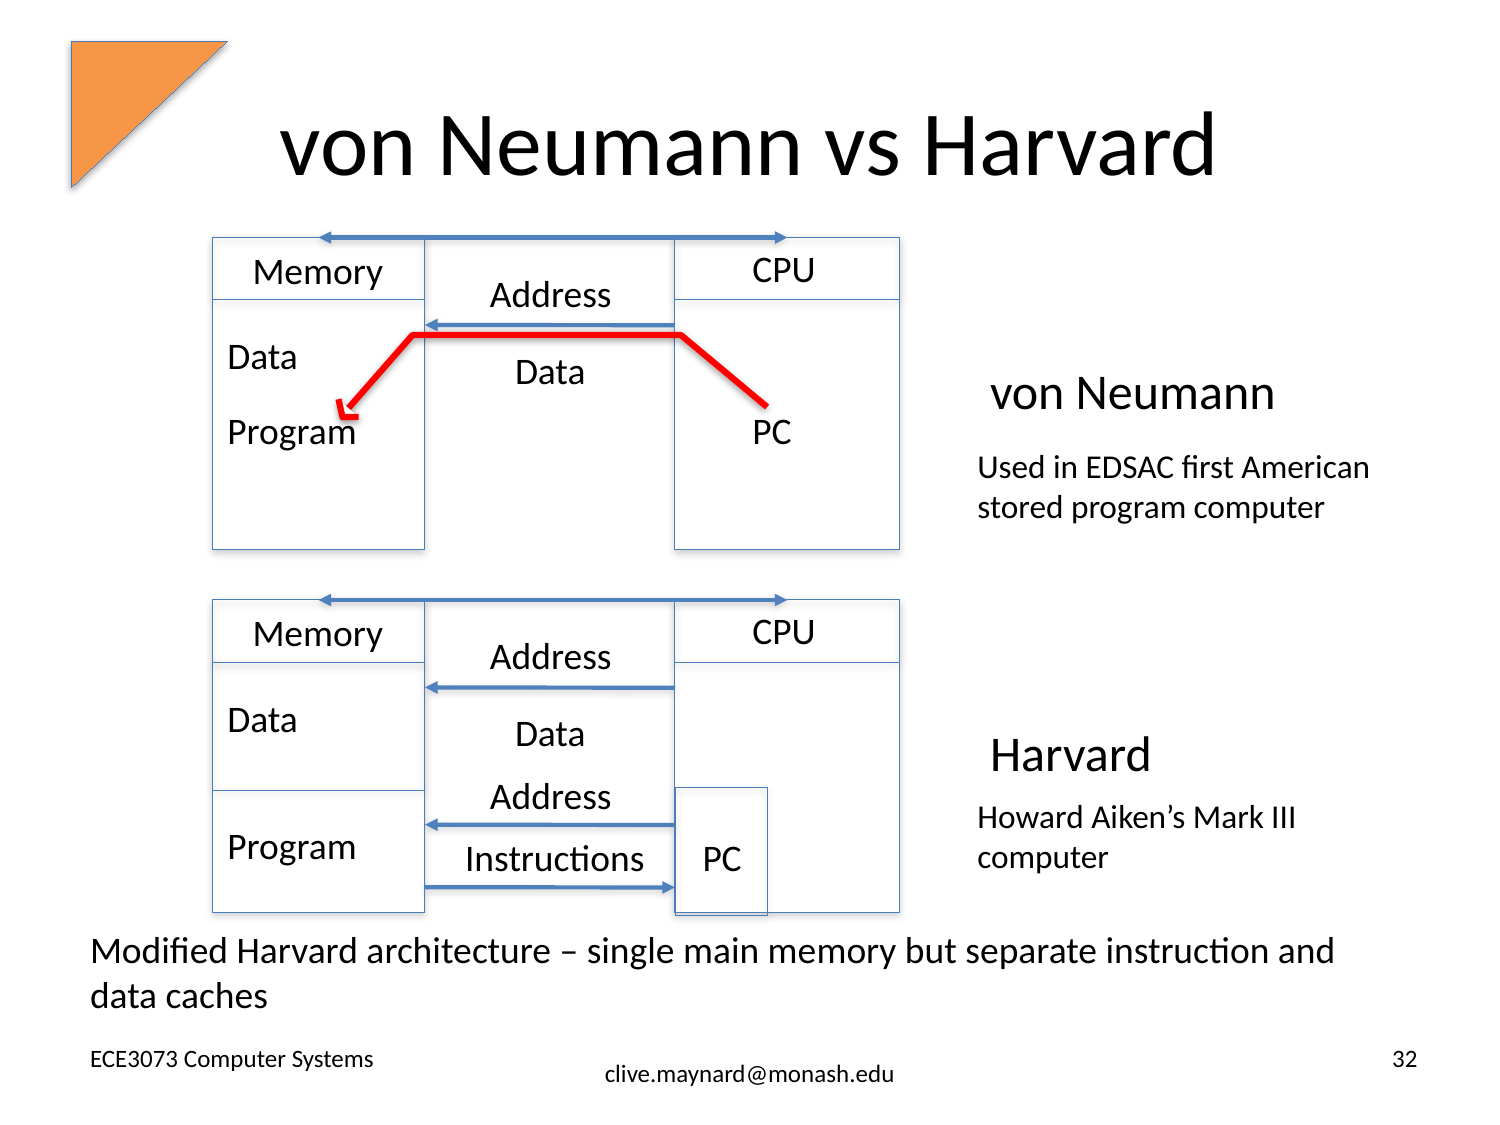

# von Neumann vs Harvard

CPU
Memory
Address

Data

Data
von Neumann

Program
PC
Used in EDSAC first American stored program computer

CPU
Memory
Address

Data

Data
Harvard
Address

Howard Aiken’s Mark III computer
Program

Instructions
PC

Modified Harvard architecture – single main memory but separate instruction and data caches

ECE3073 Computer Systems
32
clive.maynard@monash.edu